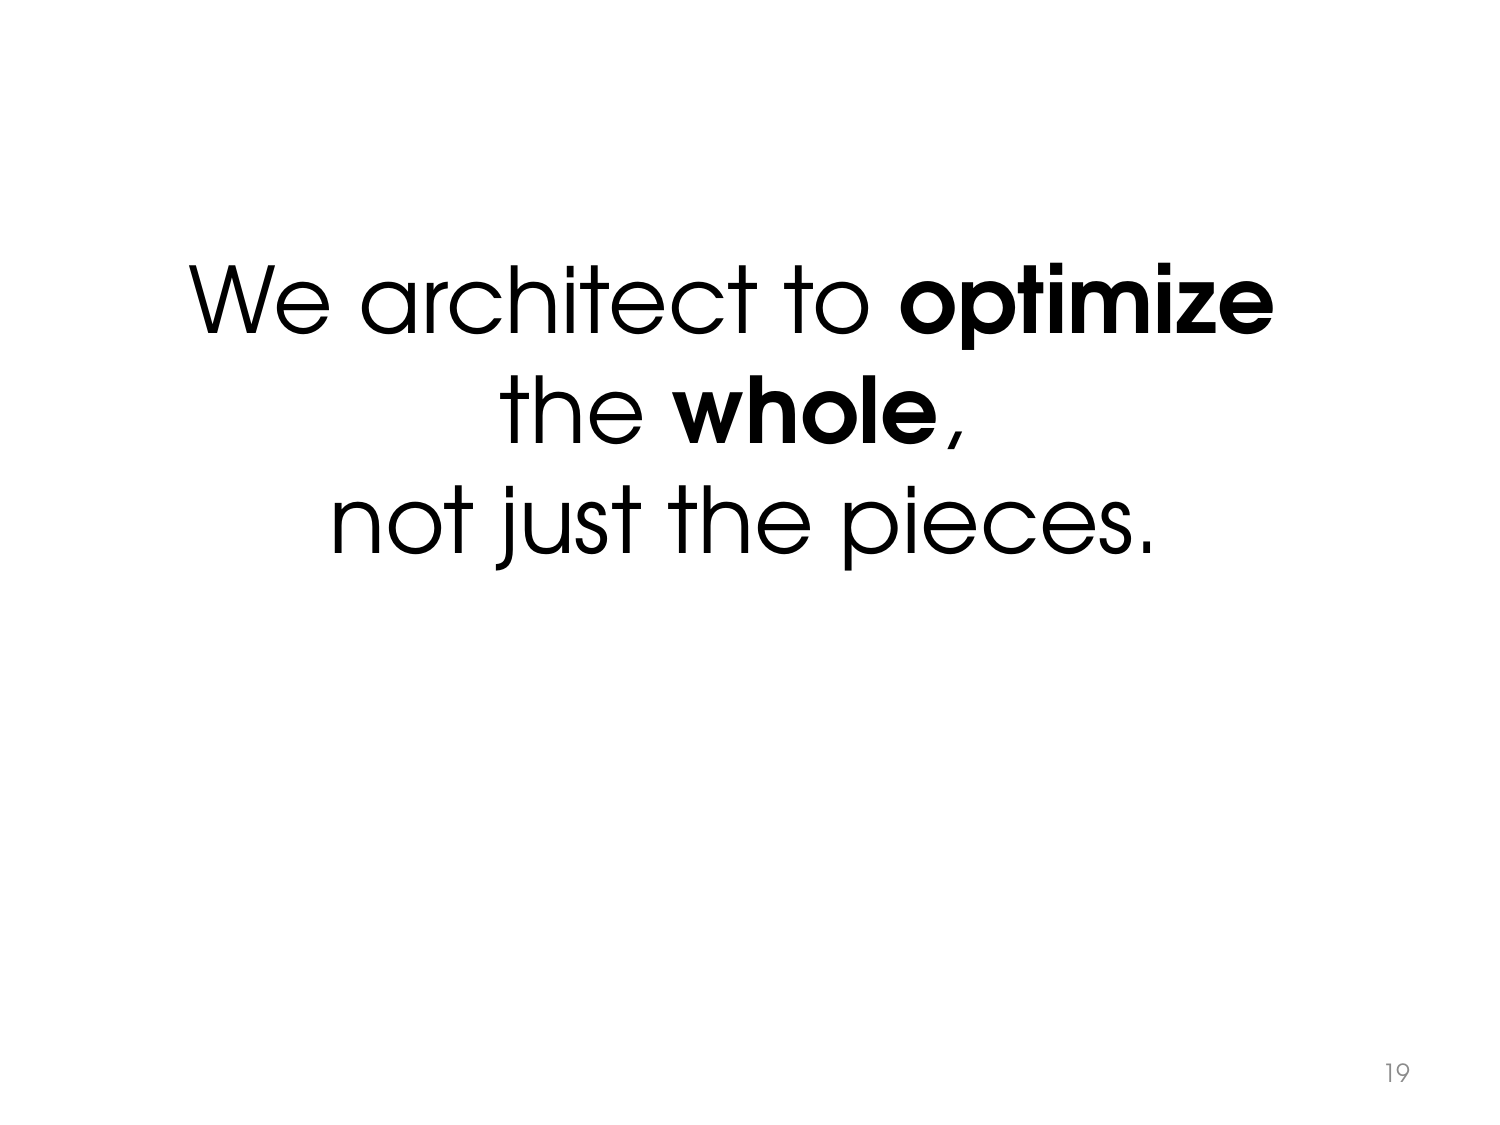

We architect to optimize
the whole,
not just the pieces.
19